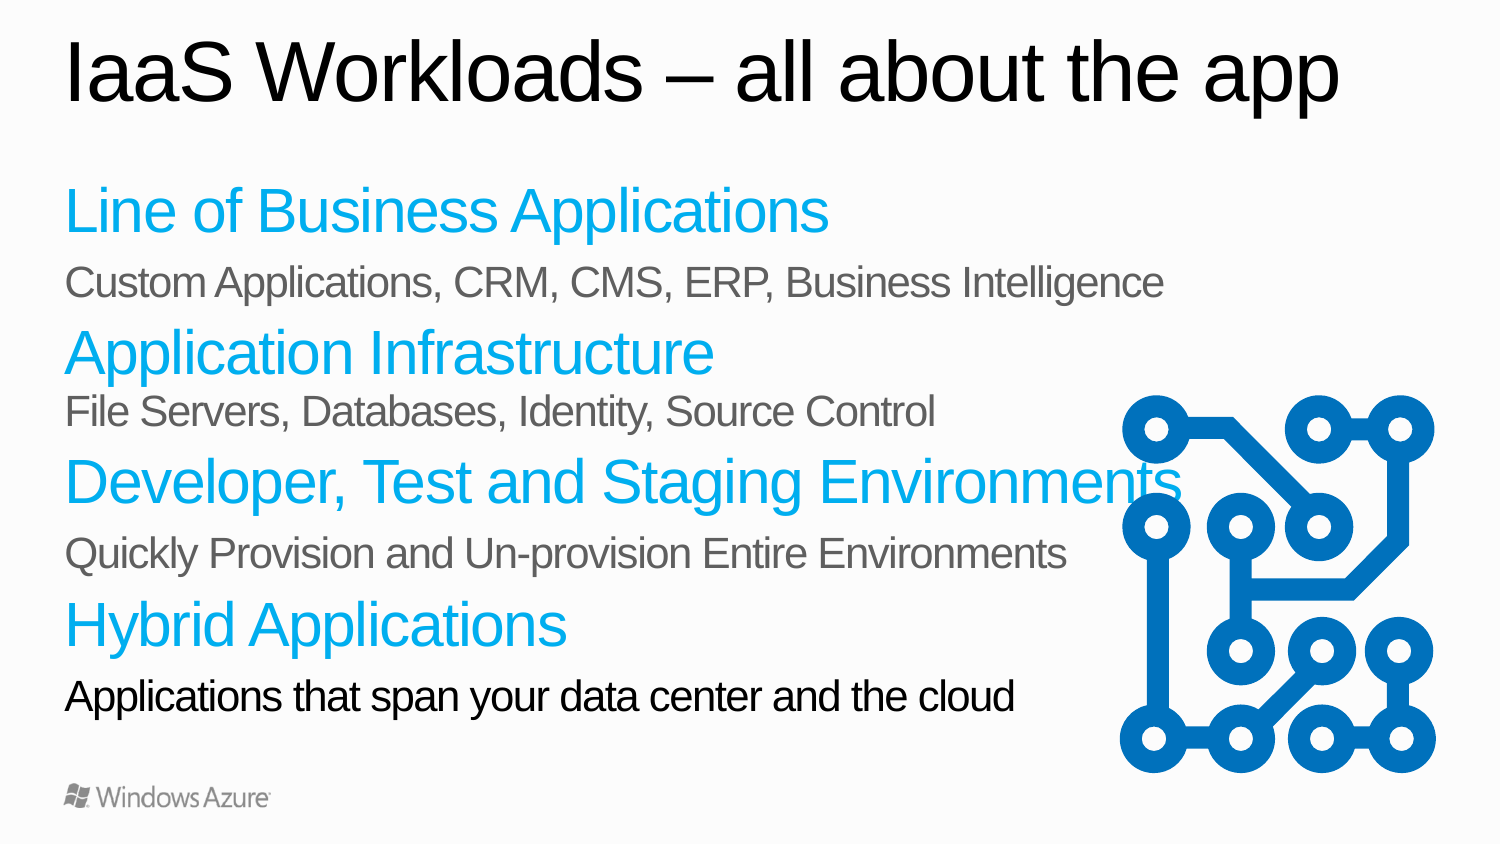

# IaaS Workloads – all about the app
Line of Business Applications
Custom Applications, CRM, CMS, ERP, Business Intelligence
Application Infrastructure
File Servers, Databases, Identity, Source Control
Developer, Test and Staging Environments
Quickly Provision and Un-provision Entire Environments
Hybrid Applications
Applications that span your data center and the cloud